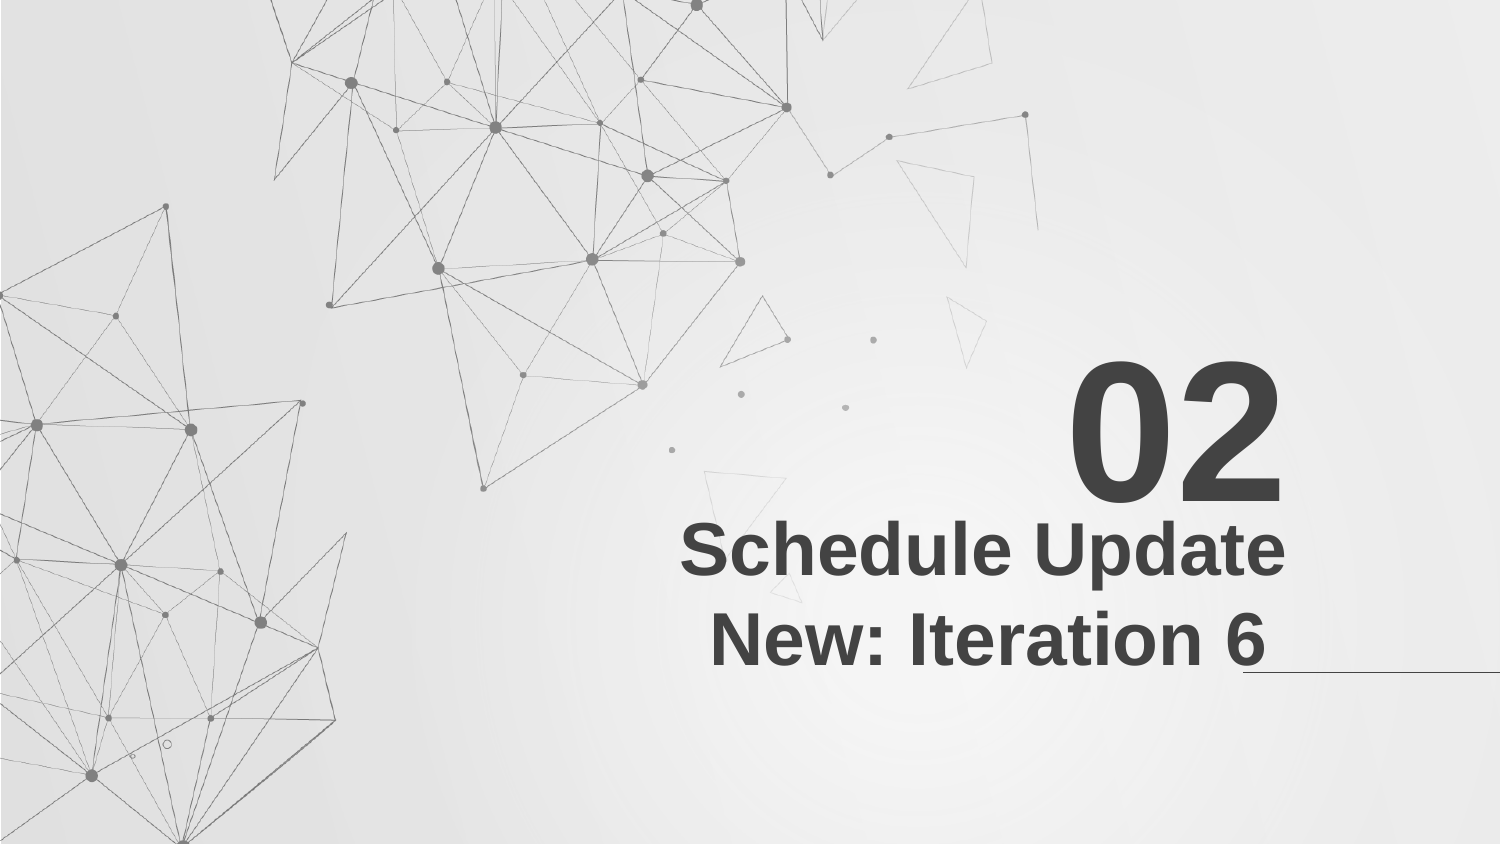

02
# Schedule Update
New: Iteration 6